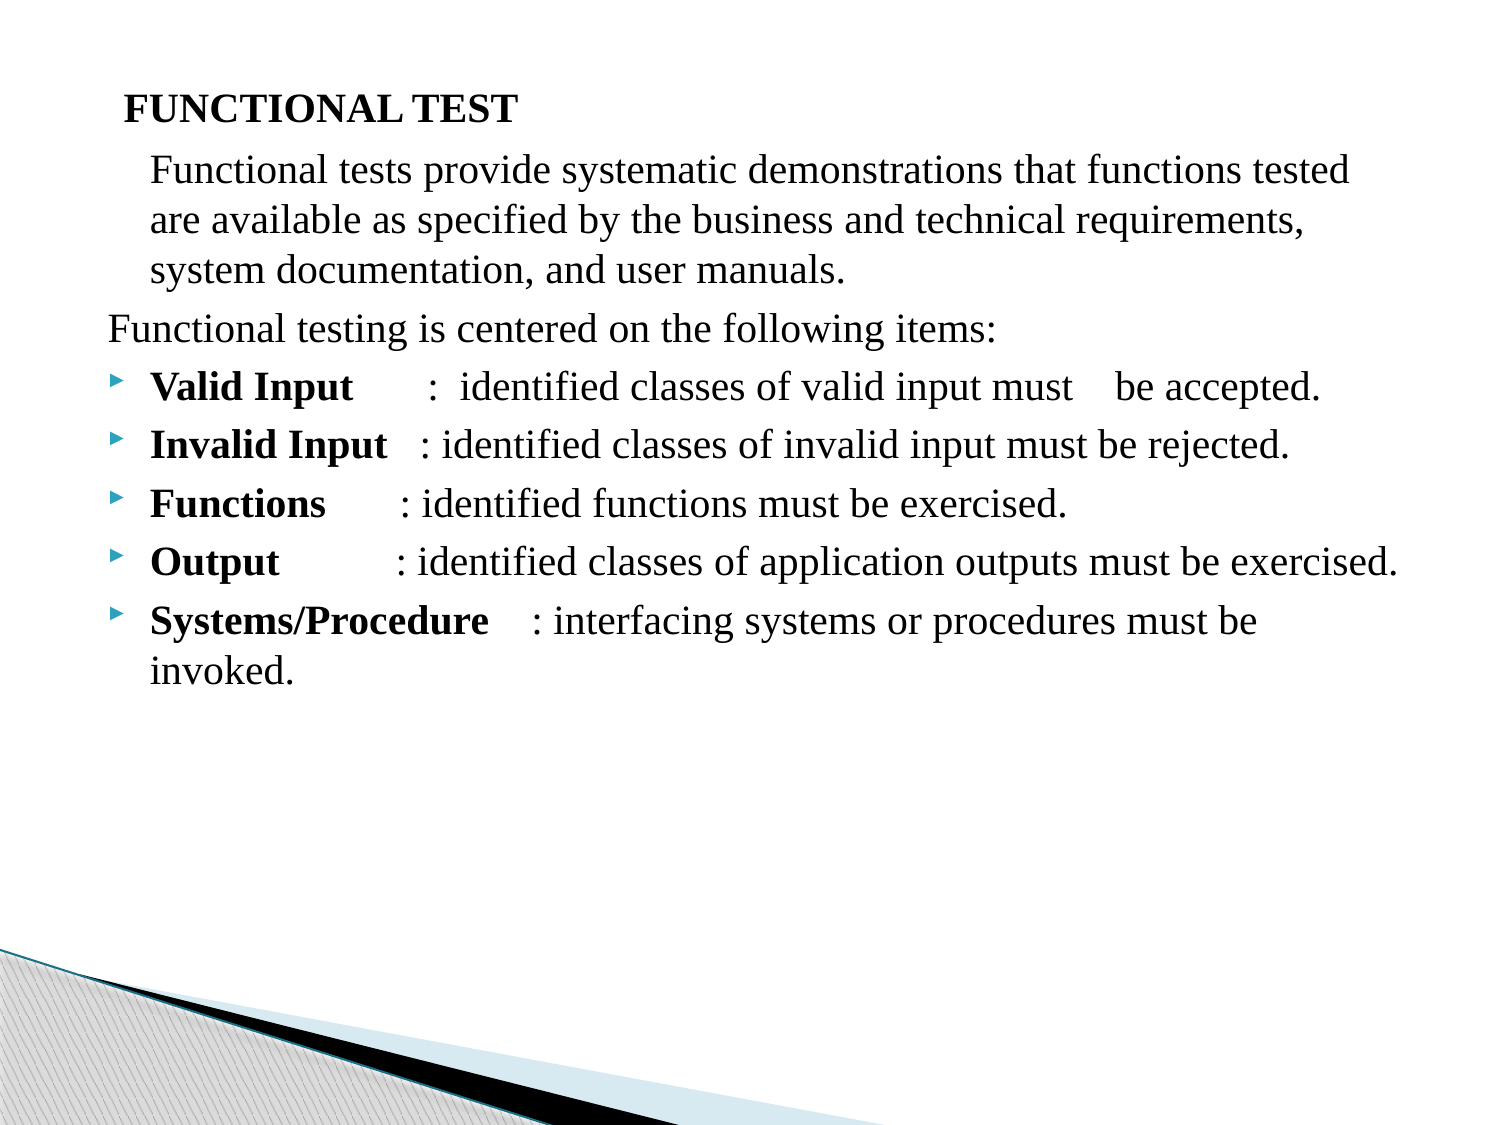

FUNCTIONAL TEST
	Functional tests provide systematic demonstrations that functions tested are available as specified by the business and technical requirements, system documentation, and user manuals.
Functional testing is centered on the following items:
Valid Input       :  identified classes of valid input must    be accepted.
Invalid Input   : identified classes of invalid input must be rejected.
Functions       : identified functions must be exercised.
Output           : identified classes of application outputs must be exercised.
Systems/Procedure    : interfacing systems or procedures must be invoked.